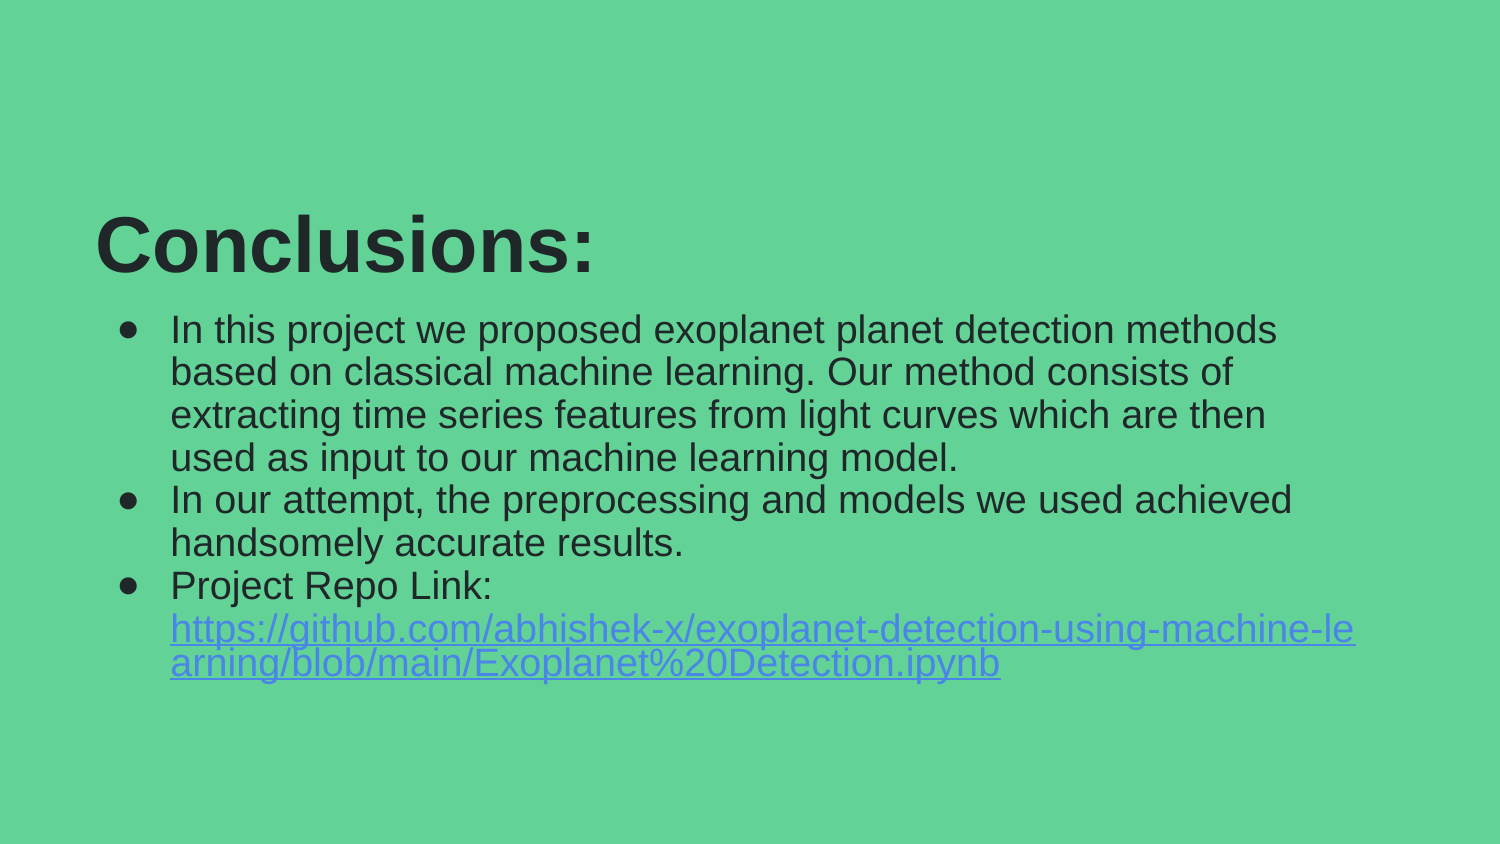

# Conclusions:
In this project we proposed exoplanet planet detection methods based on classical machine learning. Our method consists of extracting time series features from light curves which are then used as input to our machine learning model.
In our attempt, the preprocessing and models we used achieved handsomely accurate results.
Project Repo Link: https://github.com/abhishek-x/exoplanet-detection-using-machine-learning/blob/main/Exoplanet%20Detection.ipynb